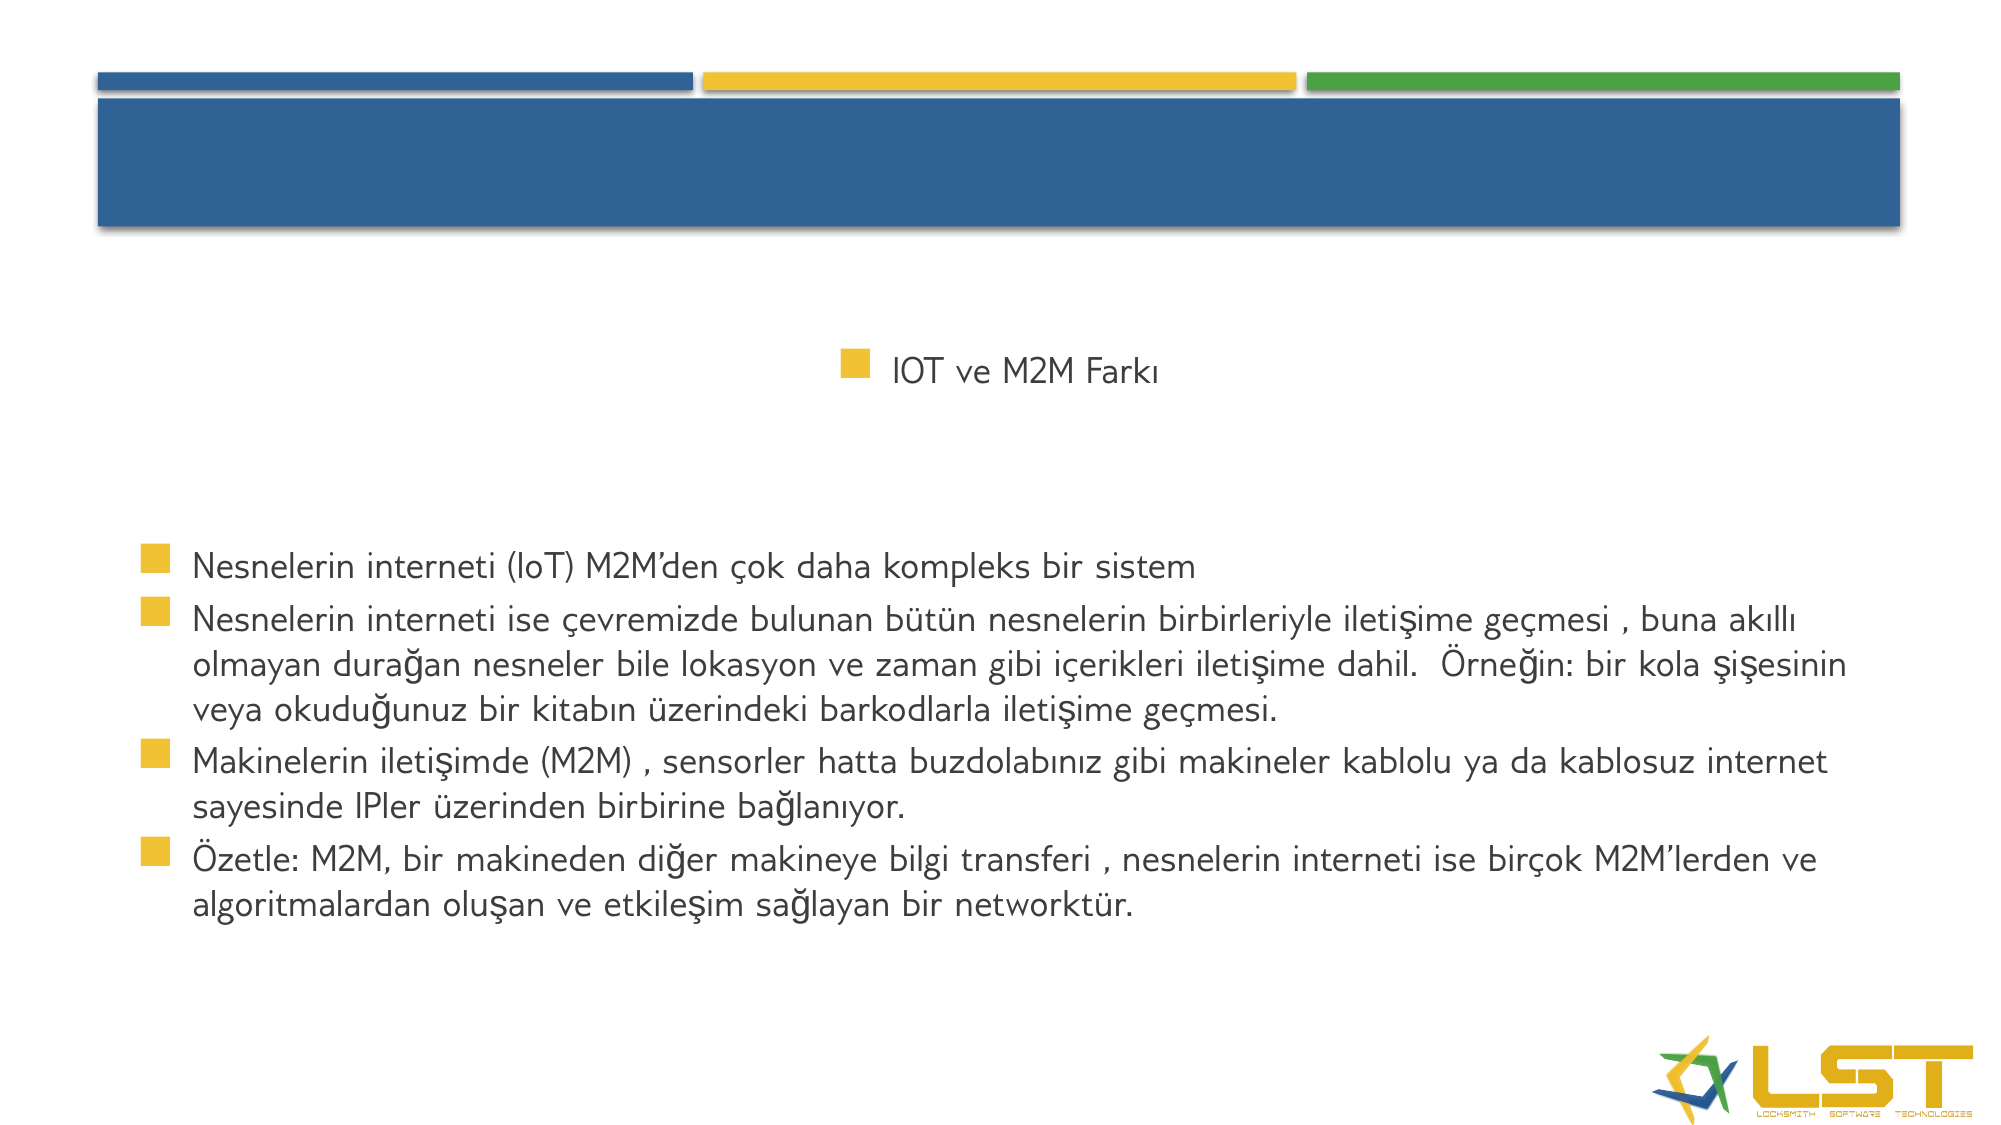

#
IOT ve M2M Farkı

Nesnelerin interneti (IoT) M2M’den çok daha kompleks bir sistem
Nesnelerin interneti ise çevremizde bulunan bütün nesnelerin birbirleriyle iletişime geçmesi , buna akıllı olmayan durağan nesneler bile lokasyon ve zaman gibi içerikleri iletişime dahil.  Örneğin: bir kola şişesinin veya okuduğunuz bir kitabın üzerindeki barkodlarla iletişime geçmesi.
Makinelerin iletişimde (M2M) , sensorler hatta buzdolabınız gibi makineler kablolu ya da kablosuz internet sayesinde IPler üzerinden birbirine bağlanıyor.
Özetle: M2M, bir makineden diğer makineye bilgi transferi , nesnelerin interneti ise birçok M2M’lerden ve algoritmalardan oluşan ve etkileşim sağlayan bir networktür.